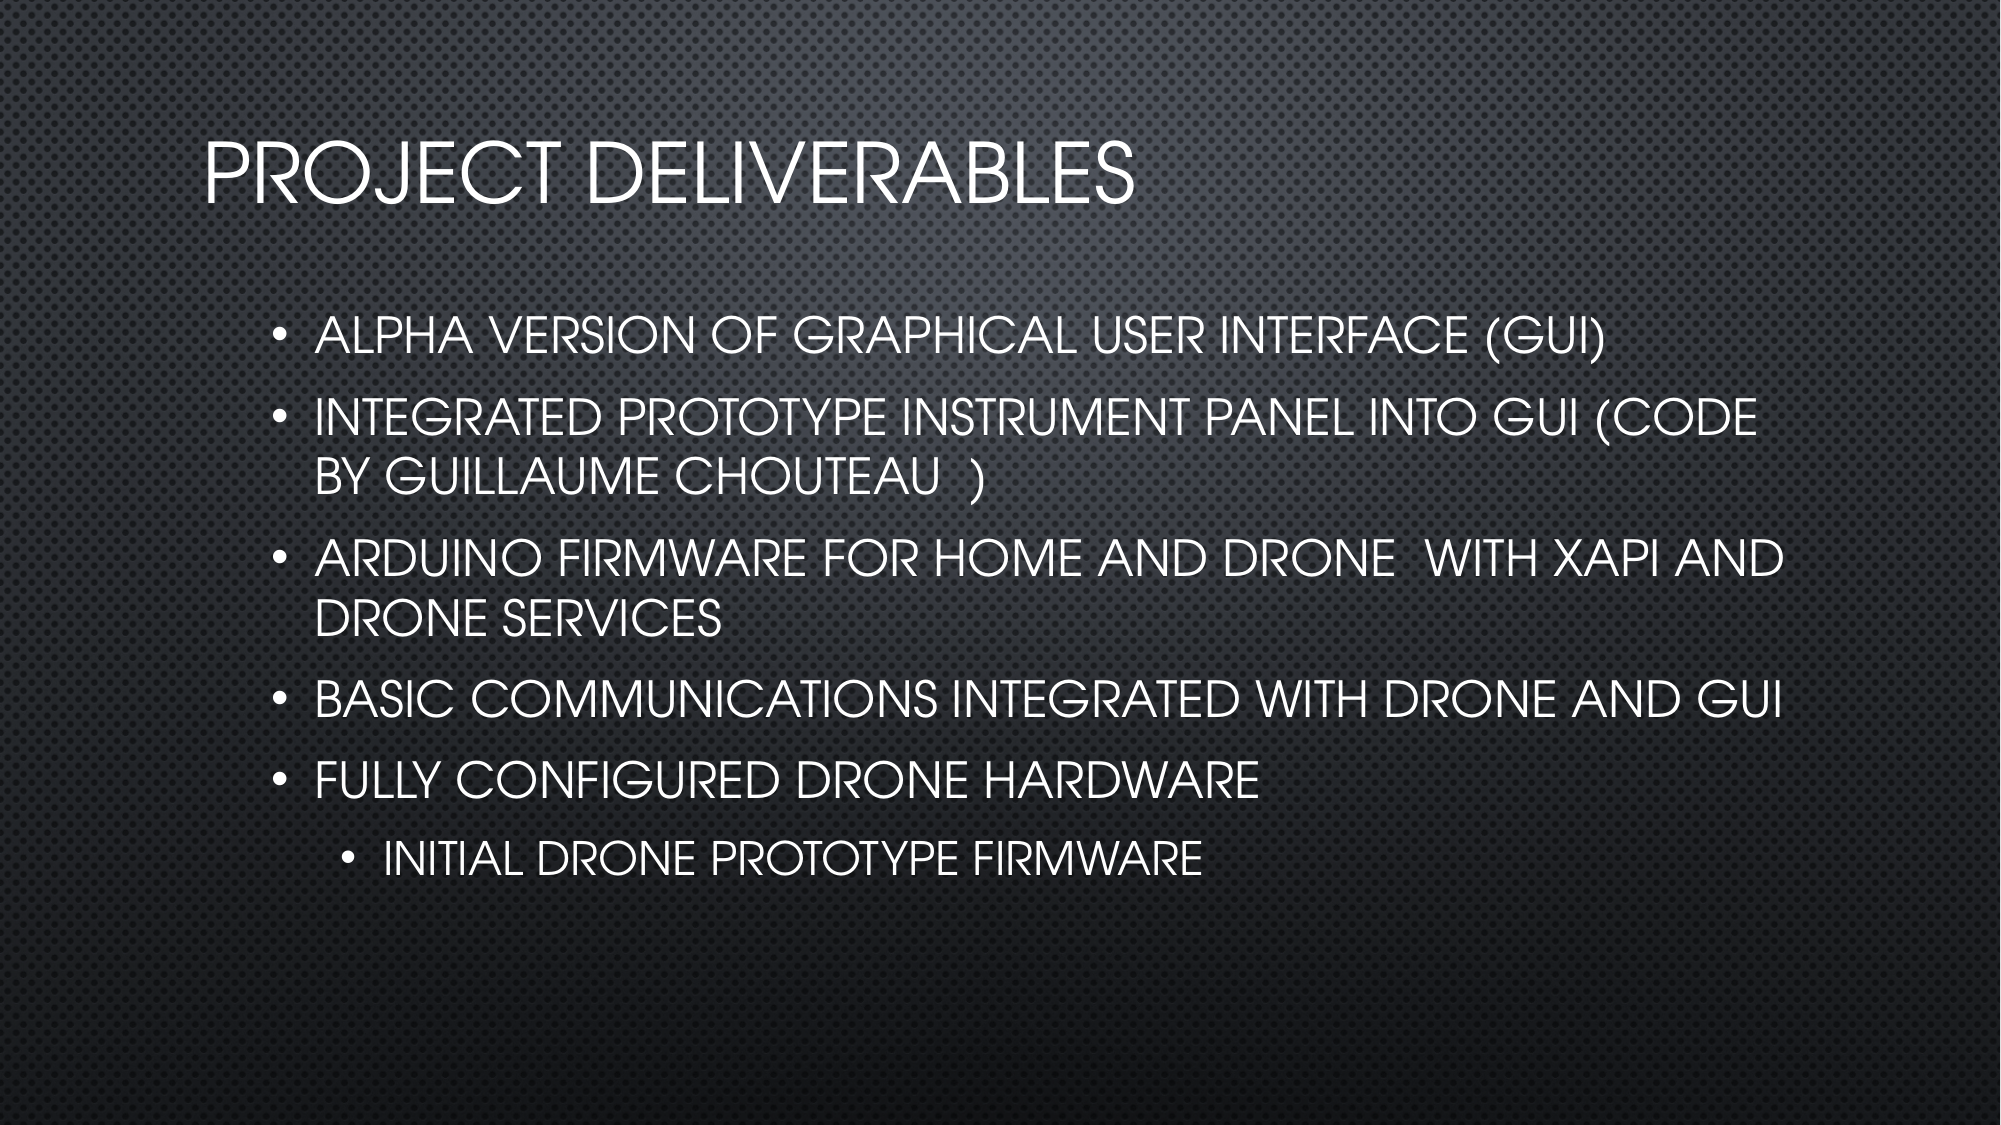

# Project Deliverables
Alpha version of Graphical User Interface (GUI)
Integrated prototype instrument panel into GUI (Code by Guillaume CHOUTEAU  )
Arduino firmware for home and drone  with xapi and drone services
Basic communications integrated with drone and GUI
Fully configured drone hardware
Initial drone prototype firmware